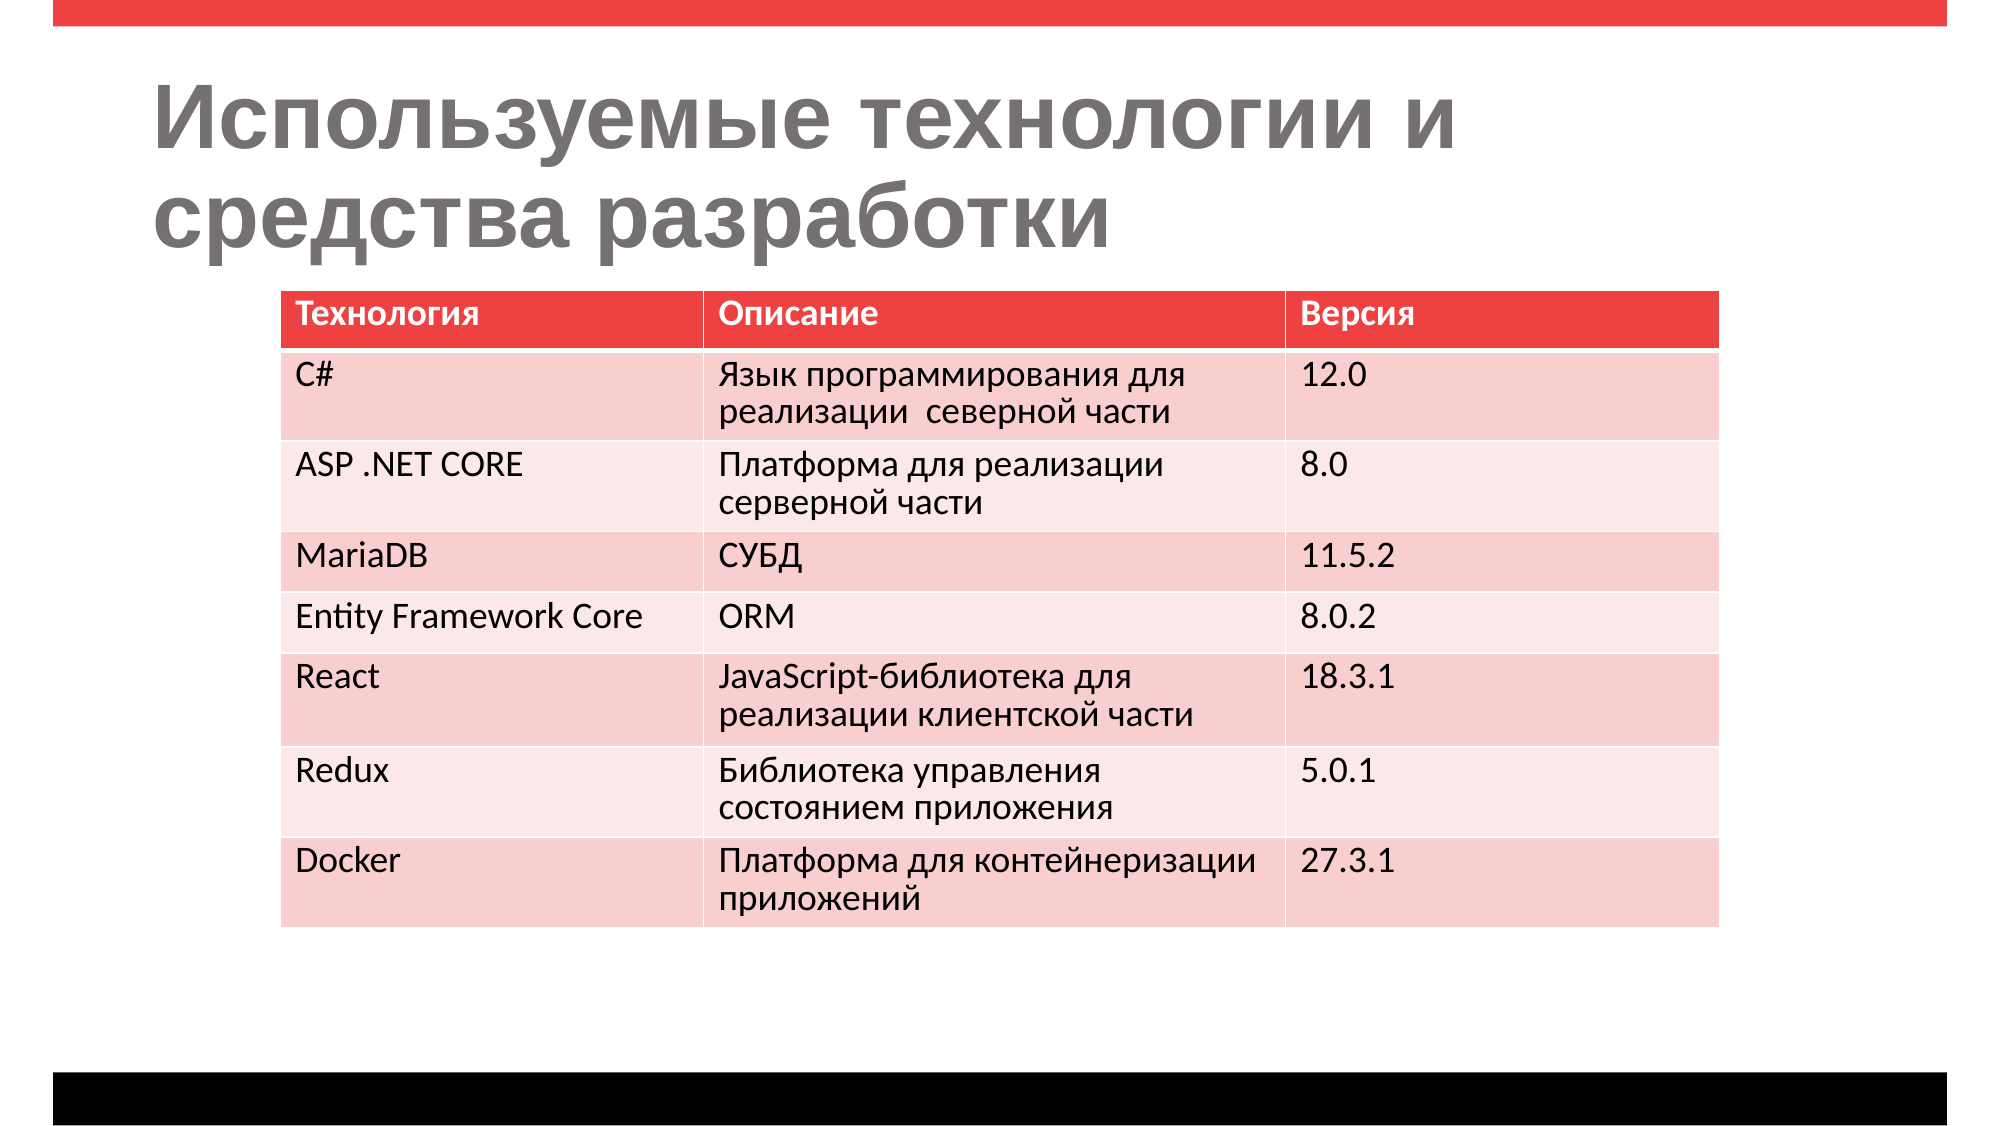

# Используемые технологии и средства разработки
| Технология | Описание | Версия |
| --- | --- | --- |
| C# | Язык программирования для реализации северной части | 12.0 |
| ASP .NET CORE | Платформа для реализации серверной части | 8.0 |
| MariaDB | СУБД | 11.5.2 |
| Entity Framework Core | ORM | 8.0.2 |
| React | JavaScript-библиотека для реализации клиентской части | 18.3.1 |
| Redux | Библиотека управления состоянием приложения | 5.0.1 |
| Docker | Платформа для контейнеризации приложений | 27.3.1 |